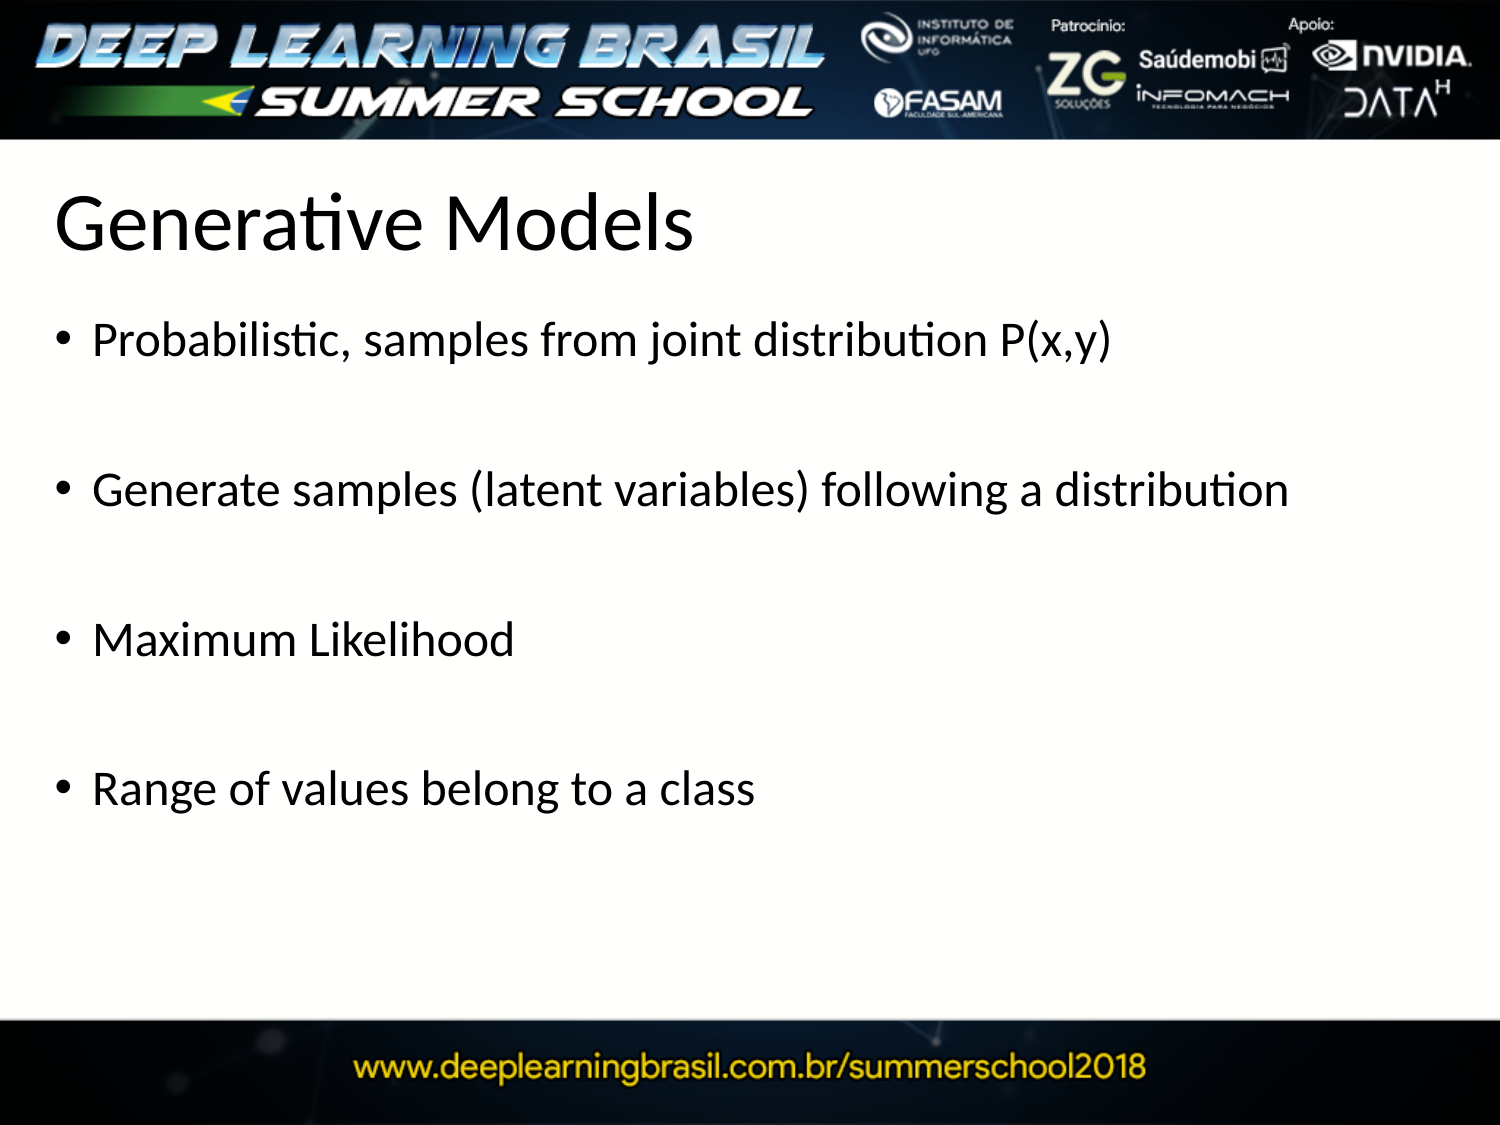

# Generative Models
Probabilistic, samples from joint distribution P(x,y)

Generate samples (latent variables) following a distribution

Maximum Likelihood

Range of values belong to a class